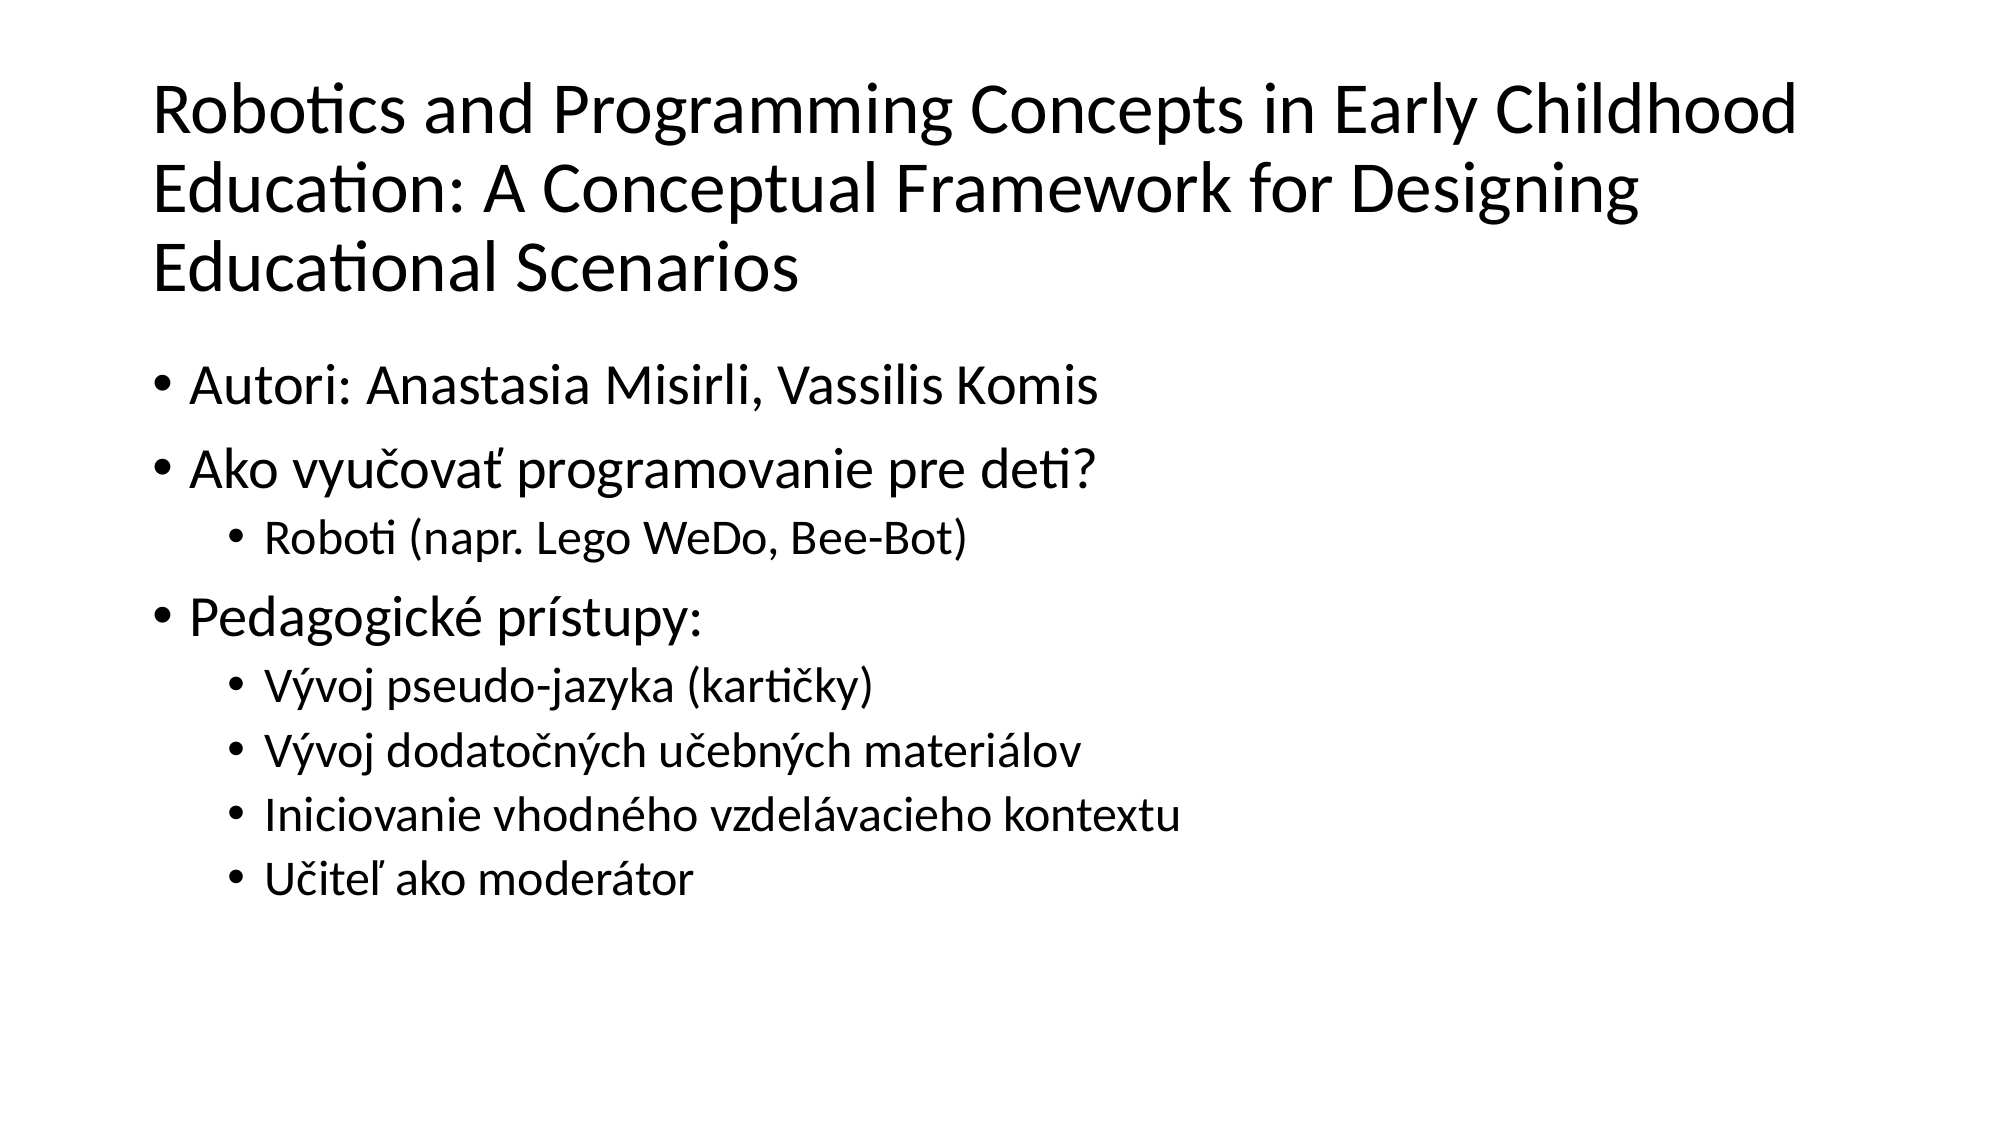

# Robotics and Programming Concepts in Early Childhood Education: A Conceptual Framework for Designing Educational Scenarios
Autori: Anastasia Misirli, Vassilis Komis
Ako vyučovať programovanie pre deti?
Roboti (napr. Lego WeDo, Bee-Bot)
Pedagogické prístupy:
Vývoj pseudo-jazyka (kartičky)
Vývoj dodatočných učebných materiálov
Iniciovanie vhodného vzdelávacieho kontextu
Učiteľ ako moderátor